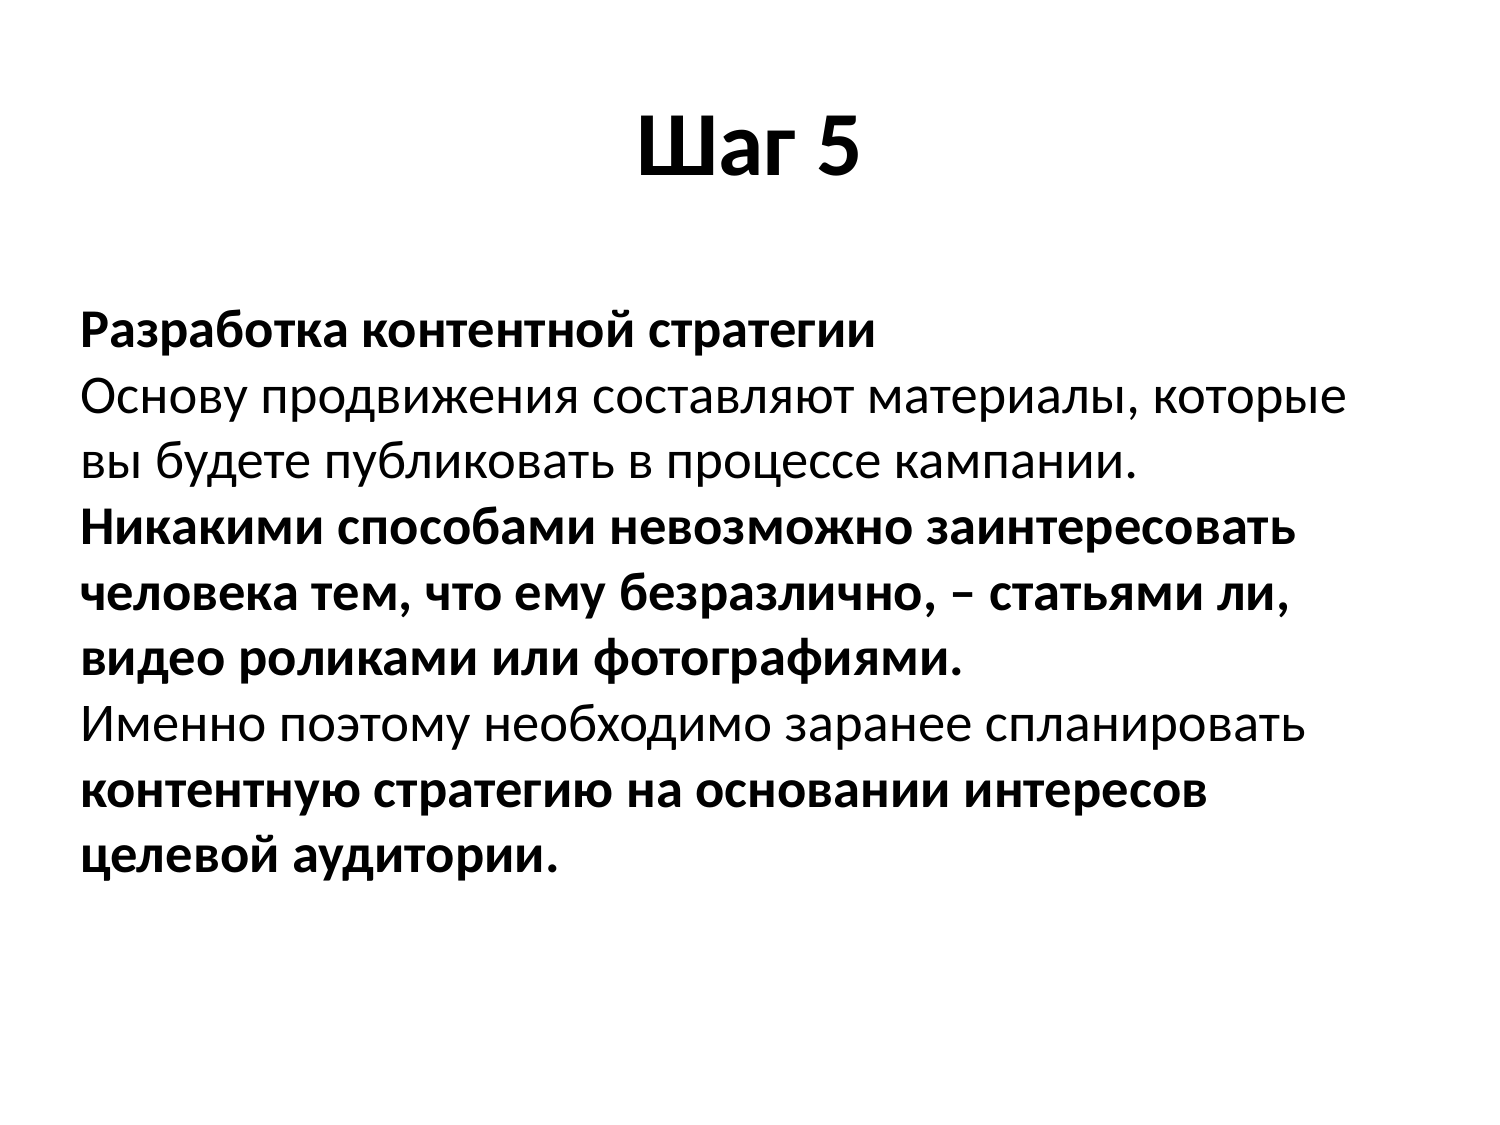

# Шаг 5
Разработка контентной стратегии
Основу продвижения составляют материалы, которые вы будете публиковать в процессе кампании.
Никакими способами невозможно заинтересовать человека тем, что ему безразлично, – статьями ли, видео роликами или фотографиями.
Именно поэтому необходимо заранее спланировать контентную стратегию на основании интересов целевой аудитории.